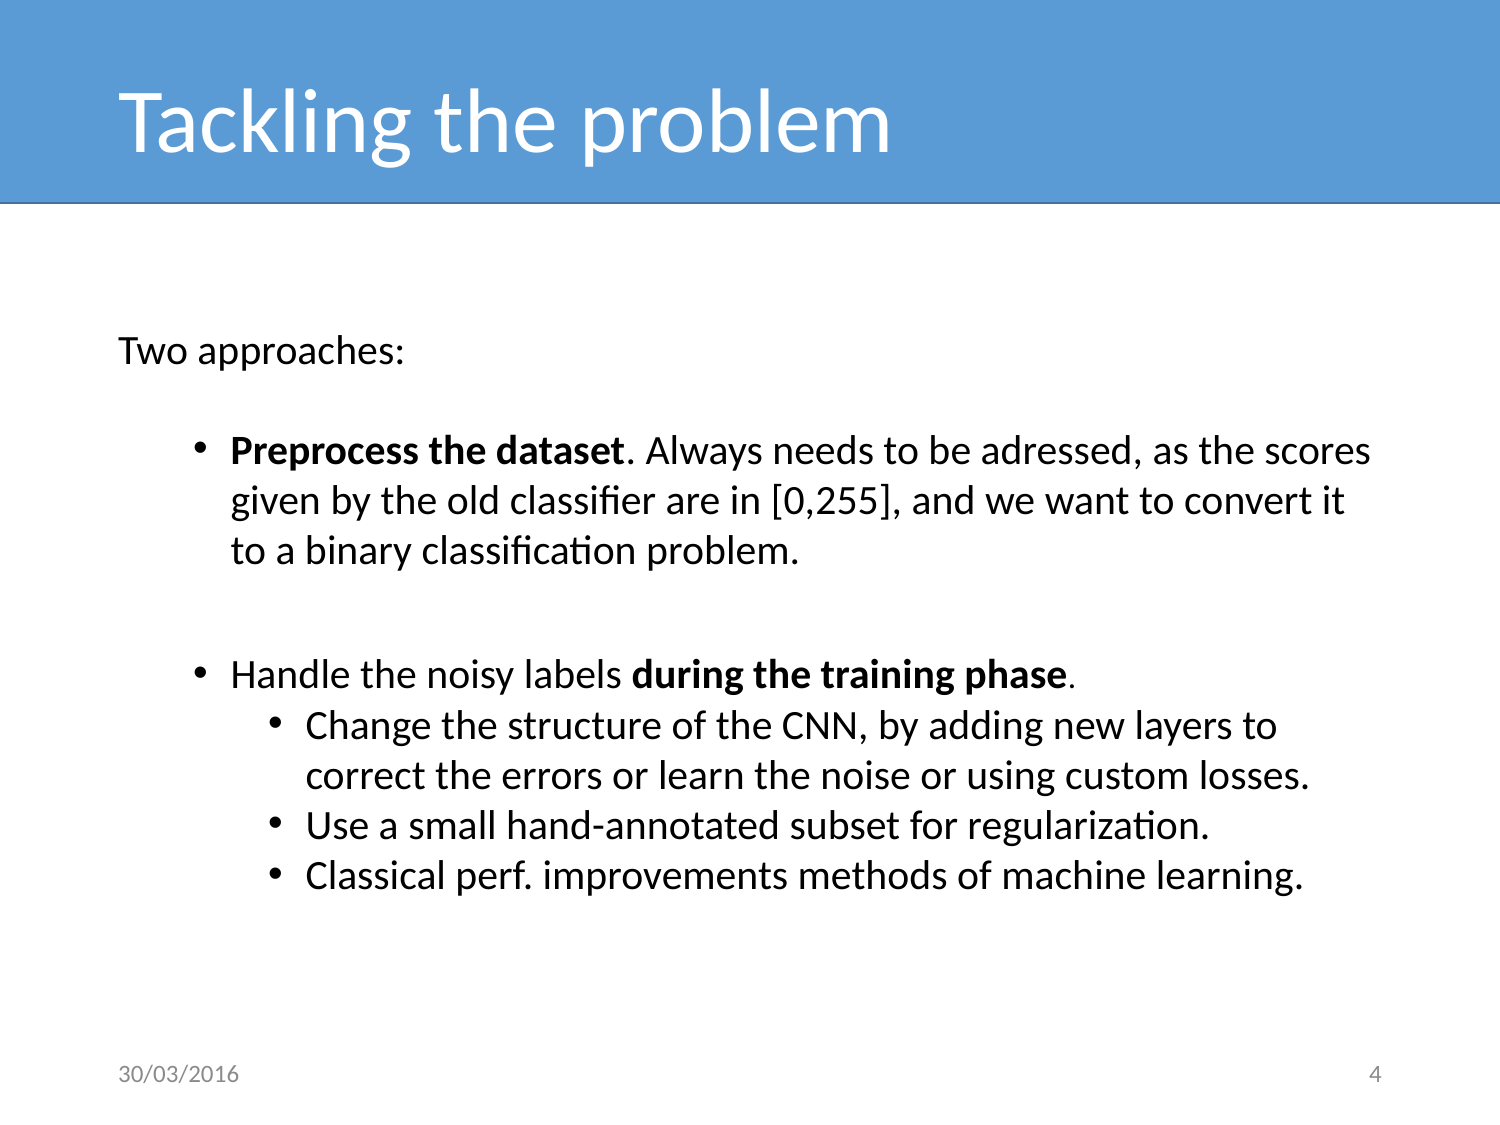

# Tackling the problem
Two approaches:

Preprocess the dataset. Always needs to be adressed, as the scores given by the old classifier are in [0,255], and we want to convert it to a binary classification problem.

Handle the noisy labels during the training phase.
Change the structure of the CNN, by adding new layers to correct the errors or learn the noise or using custom losses.
Use a small hand-annotated subset for regularization.
Classical perf. improvements methods of machine learning.
30/03/2016
4